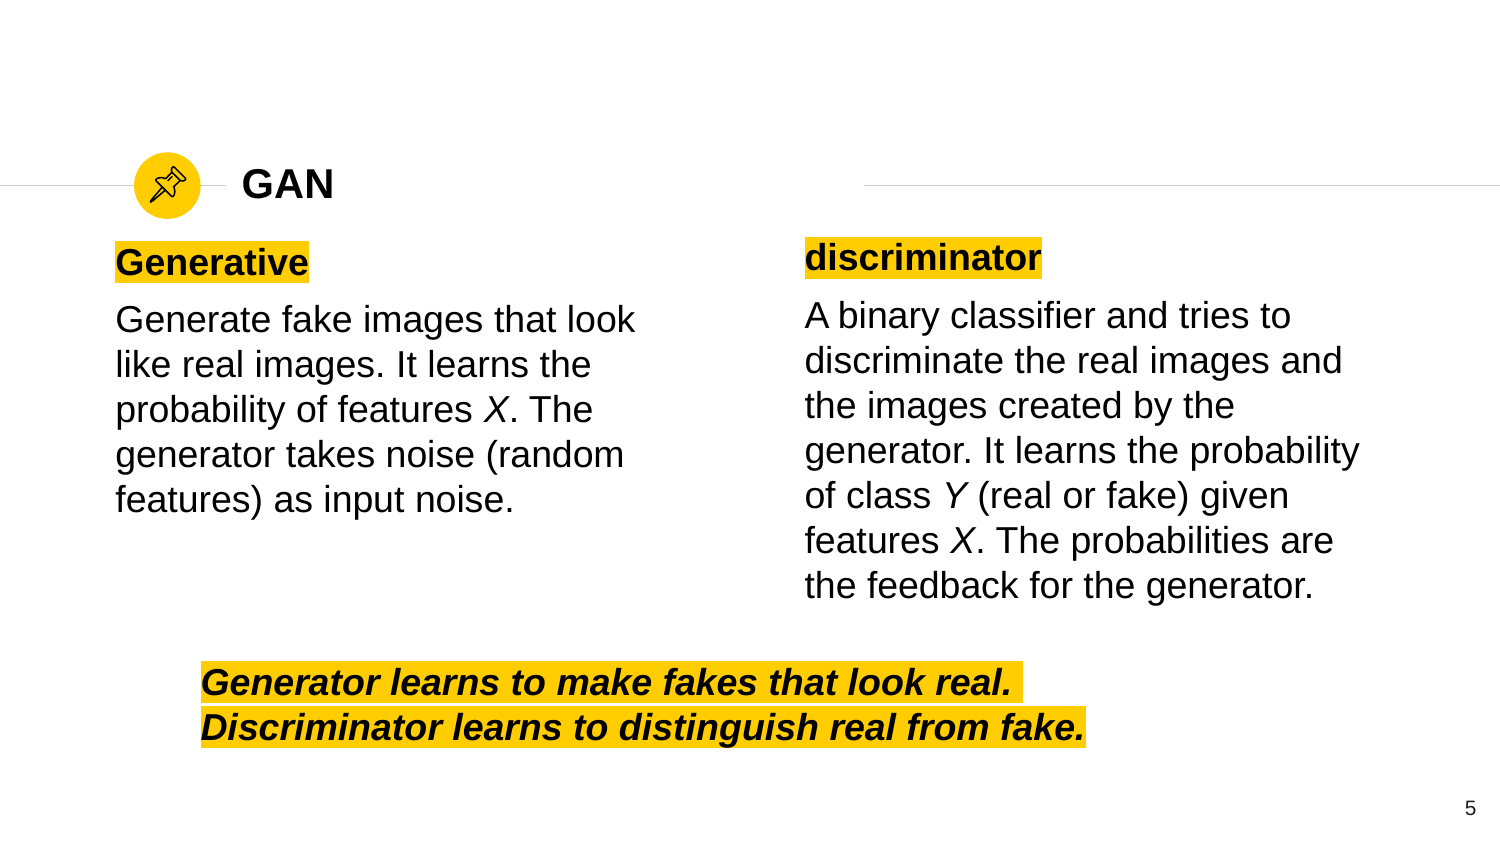

# GAN

discriminator
A binary classifier and tries to discriminate the real images and the images created by the generator. It learns the probability of class Y (real or fake) given features X. The probabilities are the feedback for the generator.
Generative
Generate fake images that look like real images. It learns the probability of features X. The generator takes noise (random features) as input noise.
Generator learns to make fakes that look real.
Discriminator learns to distinguish real from fake.
5